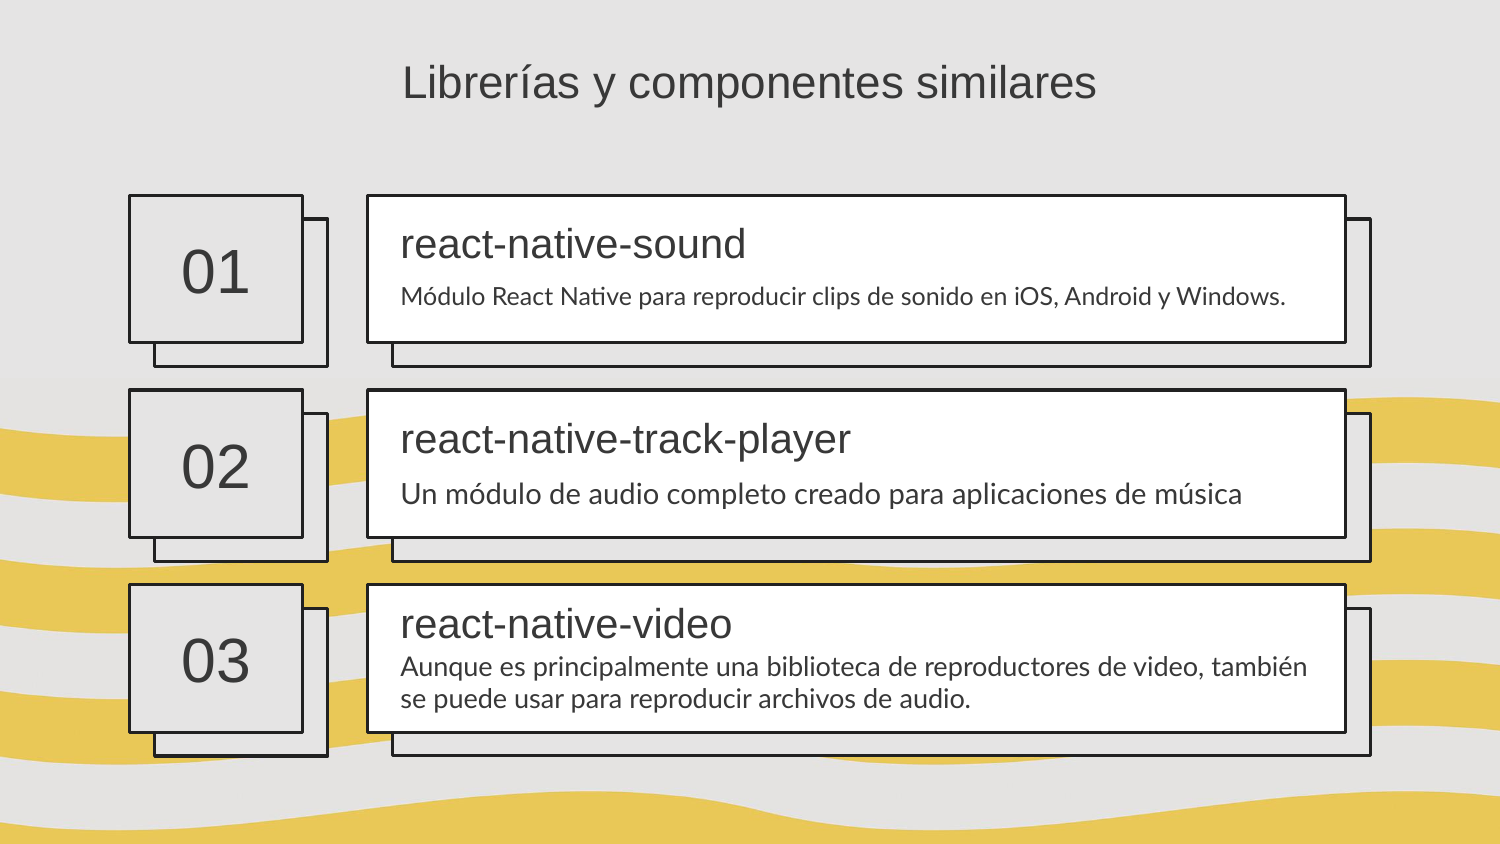

# Librerías y componentes similares

react-native-sound
01
Módulo React Native para reproducir clips de sonido en iOS, Android y Windows.

react-native-track-player
02
Un módulo de audio completo creado para aplicaciones de música

react-native-video
03
Aunque es principalmente una biblioteca de reproductores de video, también se puede usar para reproducir archivos de audio.